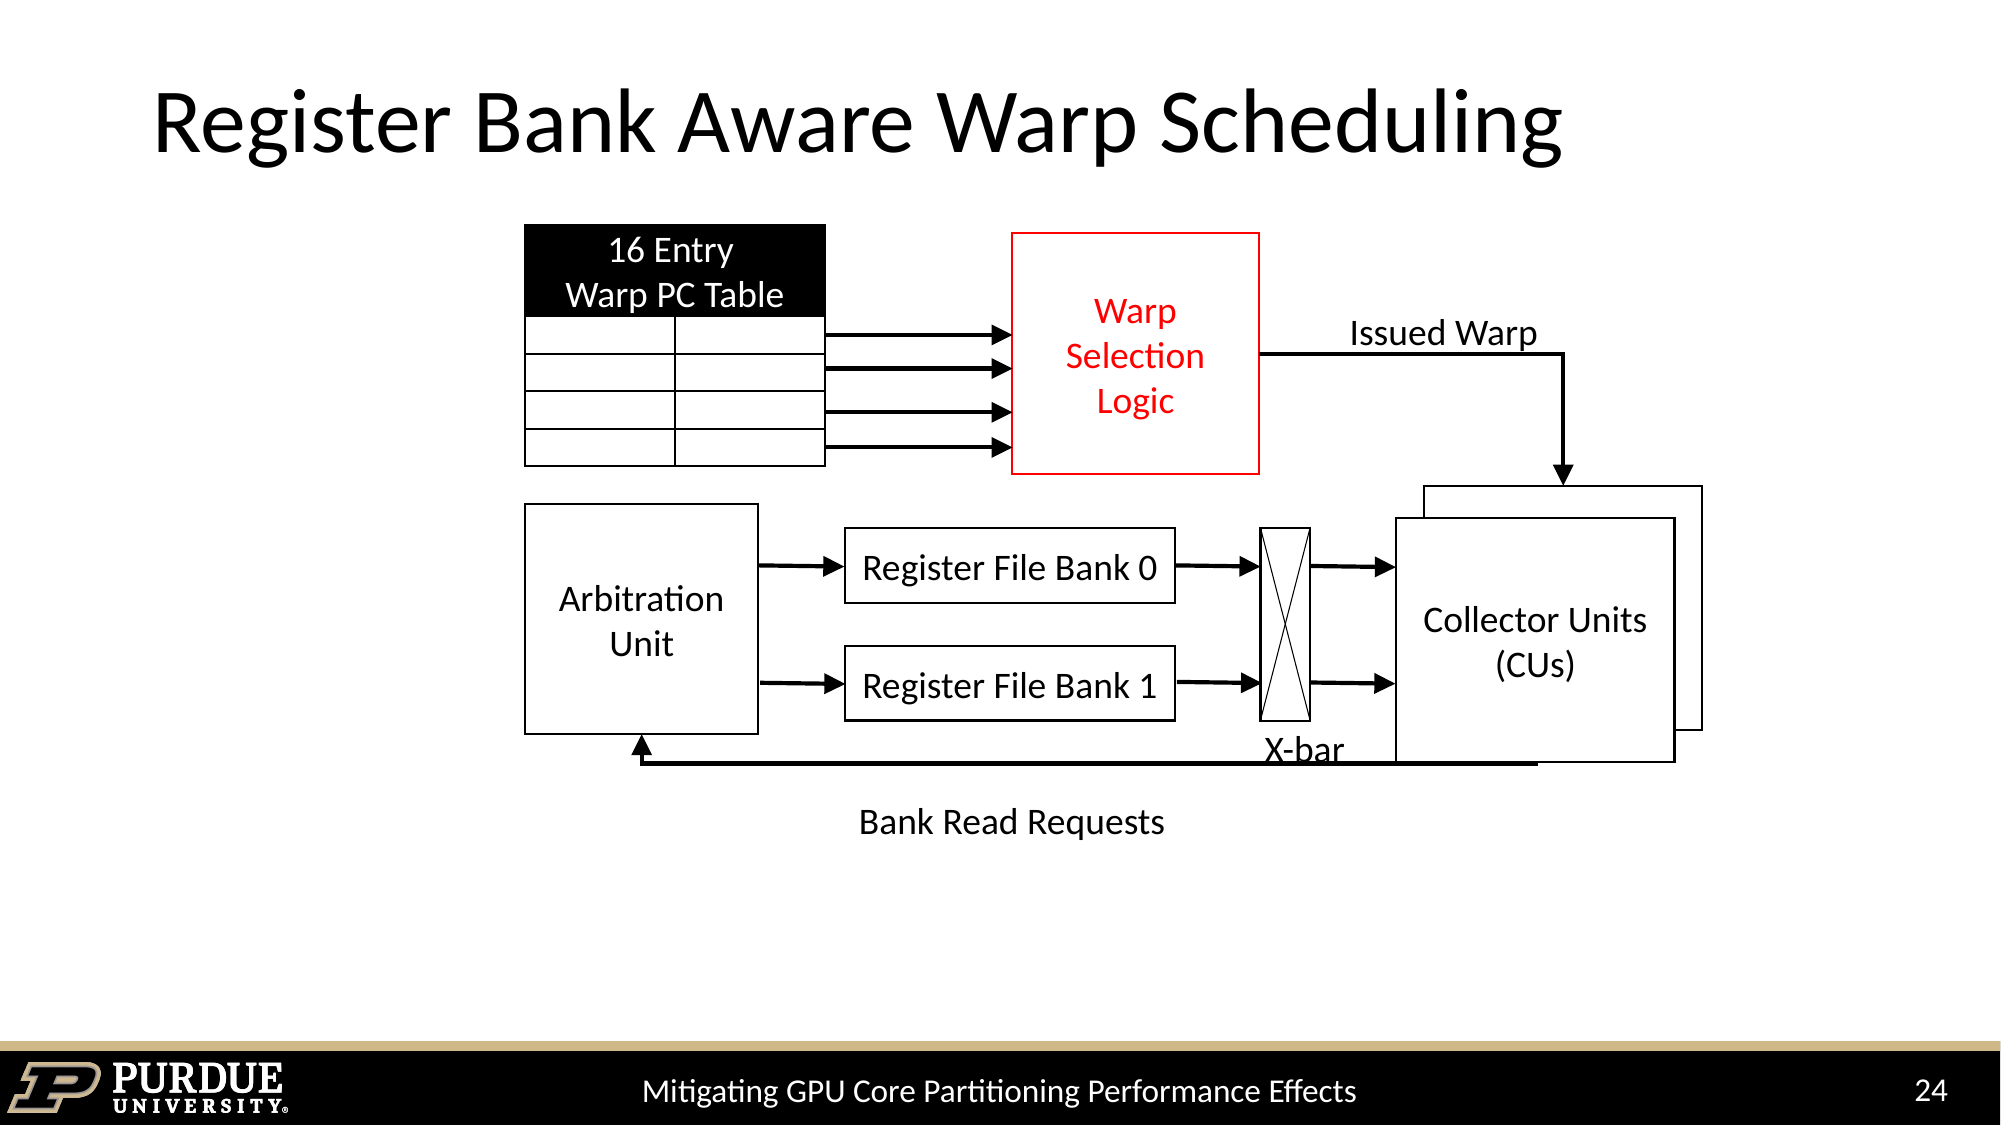

# Register Bank Aware Warp Scheduling
16 Entry
Warp PC Table

Warp Selection Logic
Issued Warp

Collector Units
(CUs)
Arbitration Unit
Register File Bank 0

Register File Bank 1
X-bar
Bank Read Requests
24